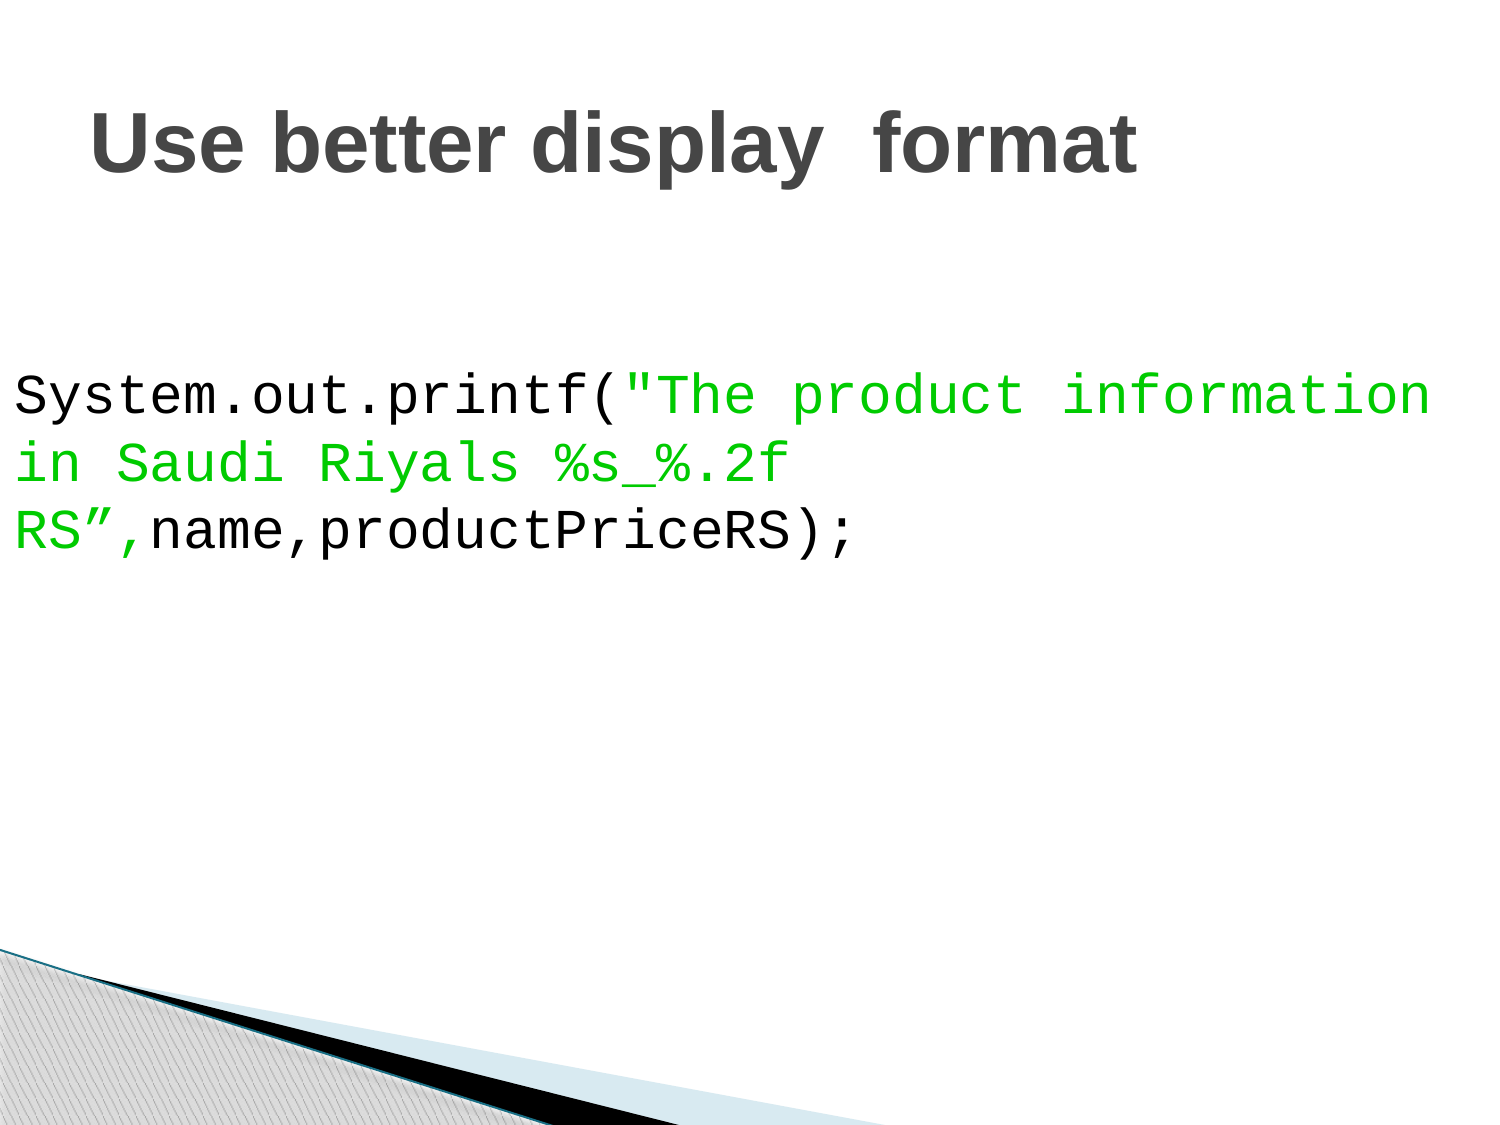

# Use better display  format
System.out.printf("The product information in Saudi Riyals %s_%.2f RS”,name,productPriceRS);